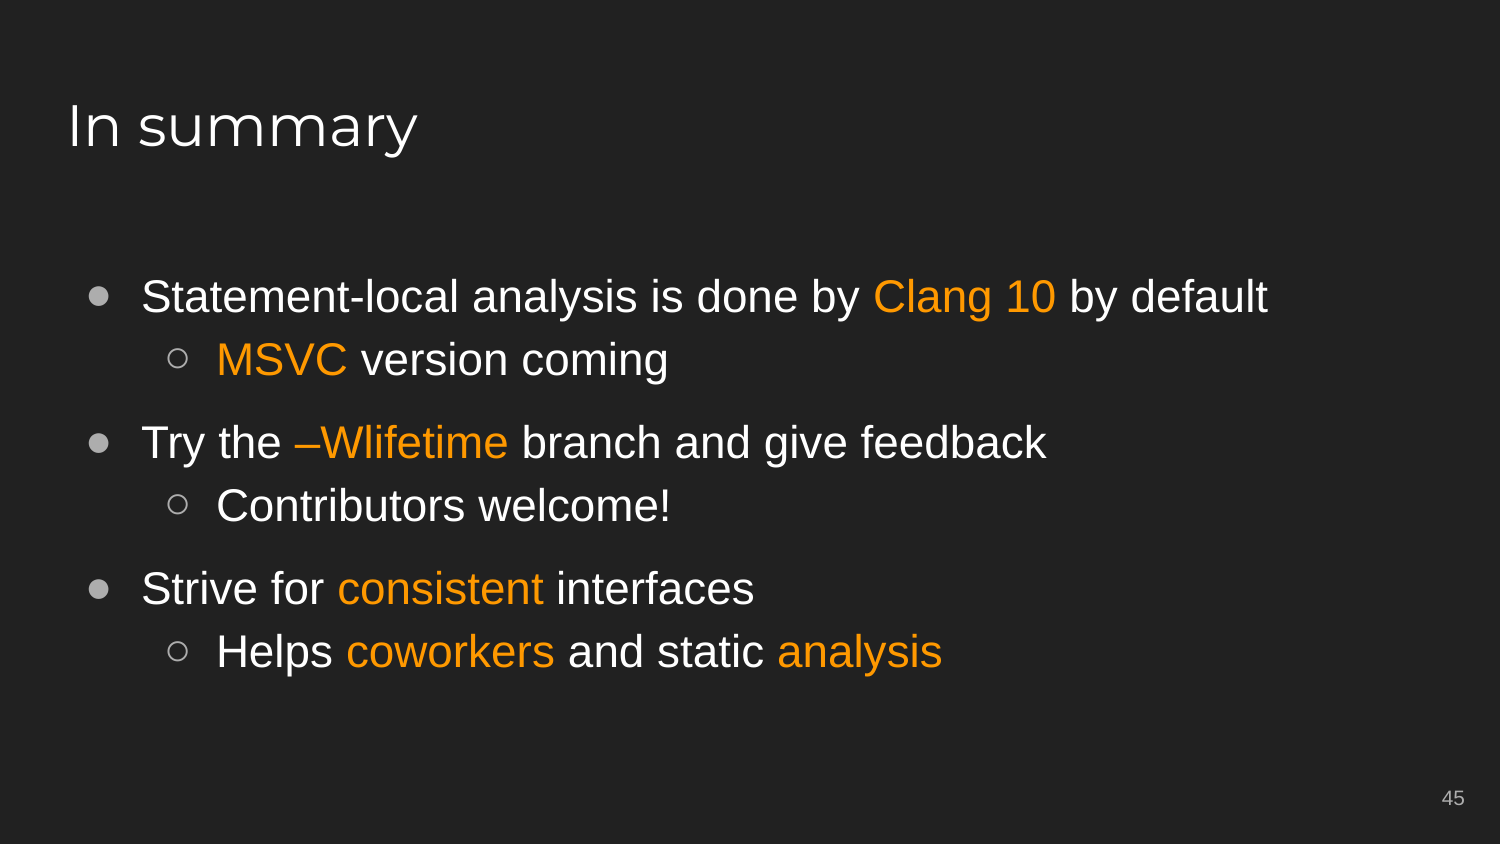

# In summary

Statement-local analysis is done by Clang 10 by default
MSVC version coming
Try the –Wlifetime branch and give feedback
Contributors welcome!
Strive for consistent interfaces
Helps coworkers and static analysis
45